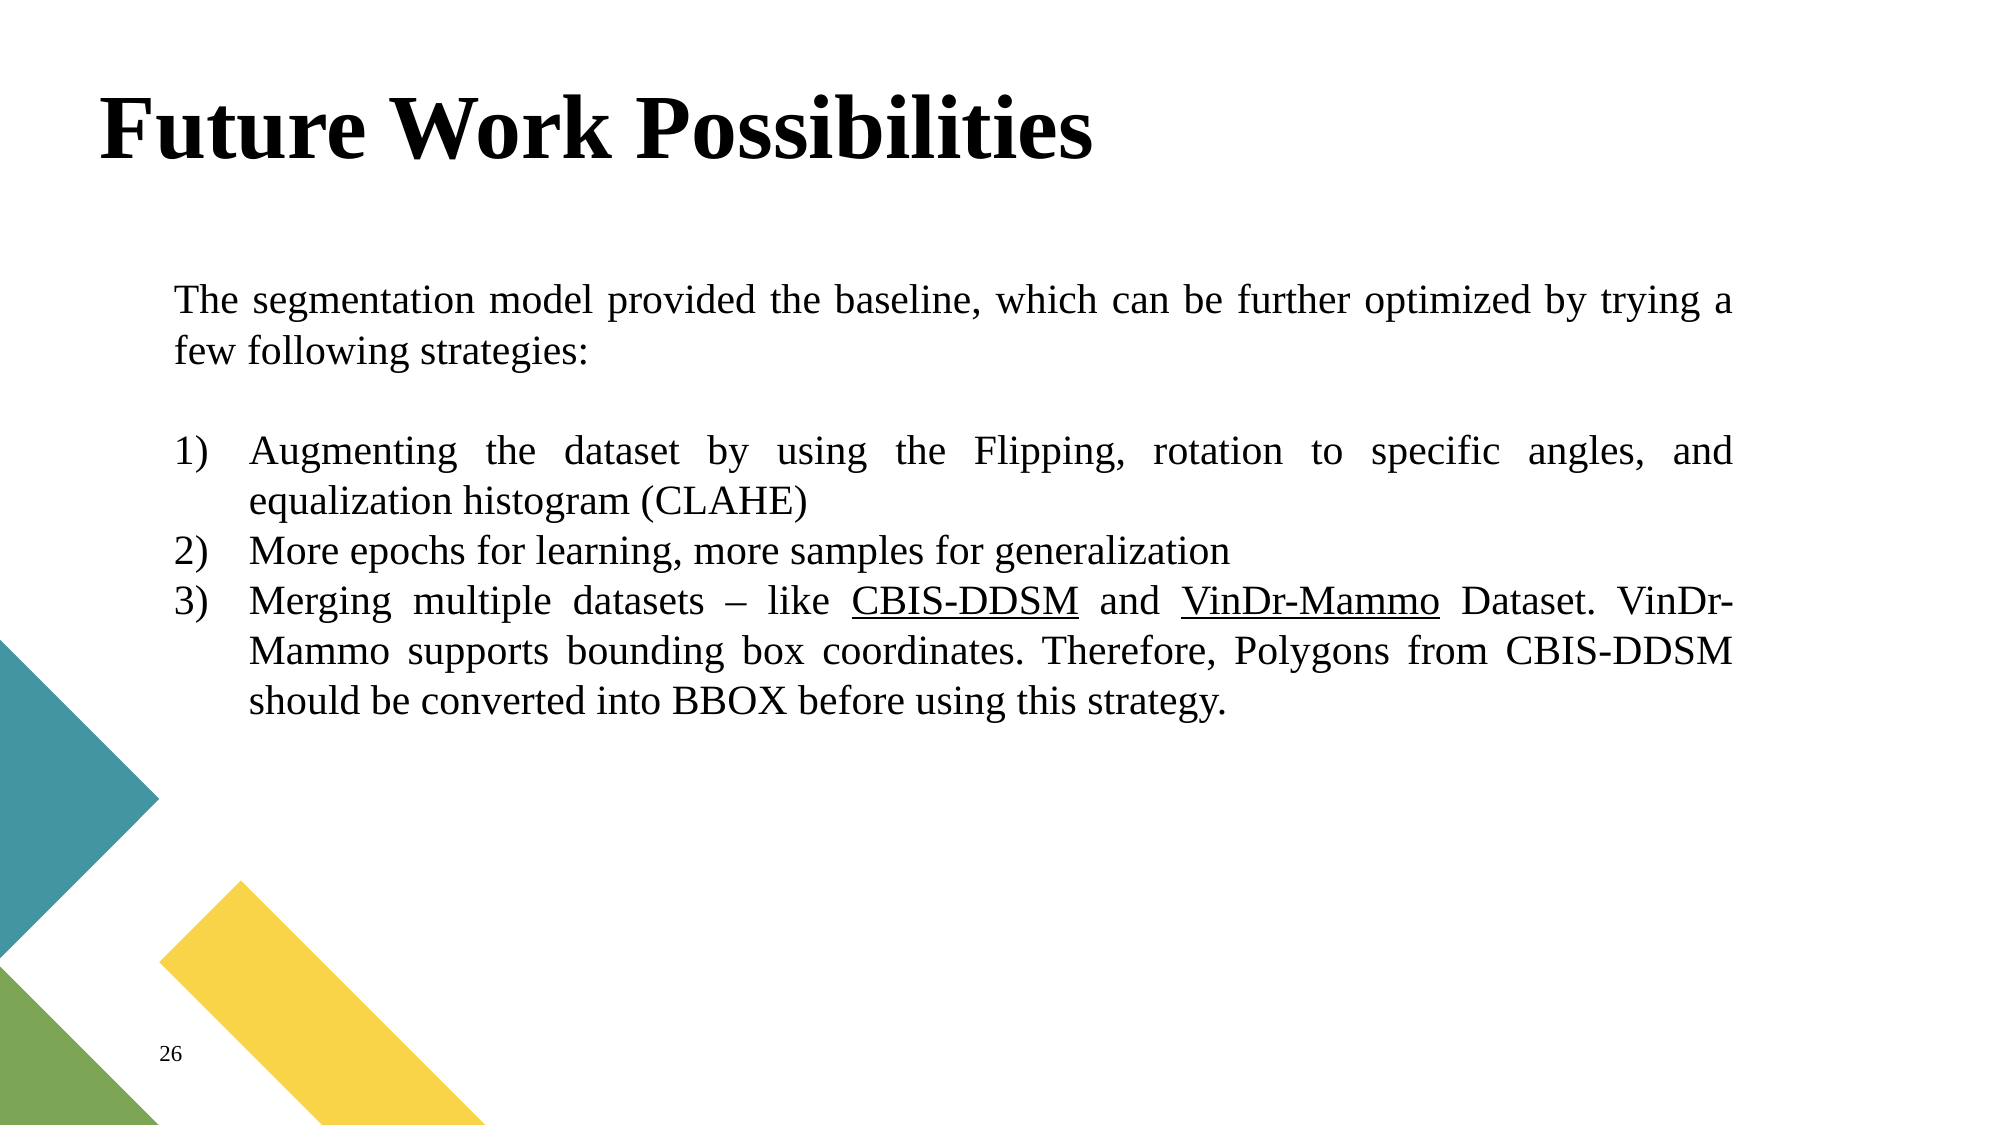

Future Work Possibilities
The segmentation model provided the baseline, which can be further optimized by trying a few following strategies:

Augmenting the dataset by using the Flipping, rotation to specific angles, and equalization histogram (CLAHE)
More epochs for learning, more samples for generalization
Merging multiple datasets – like CBIS-DDSM and VinDr-Mammo Dataset. VinDr-Mammo supports bounding box coordinates. Therefore, Polygons from CBIS-DDSM should be converted into BBOX before using this strategy.

26